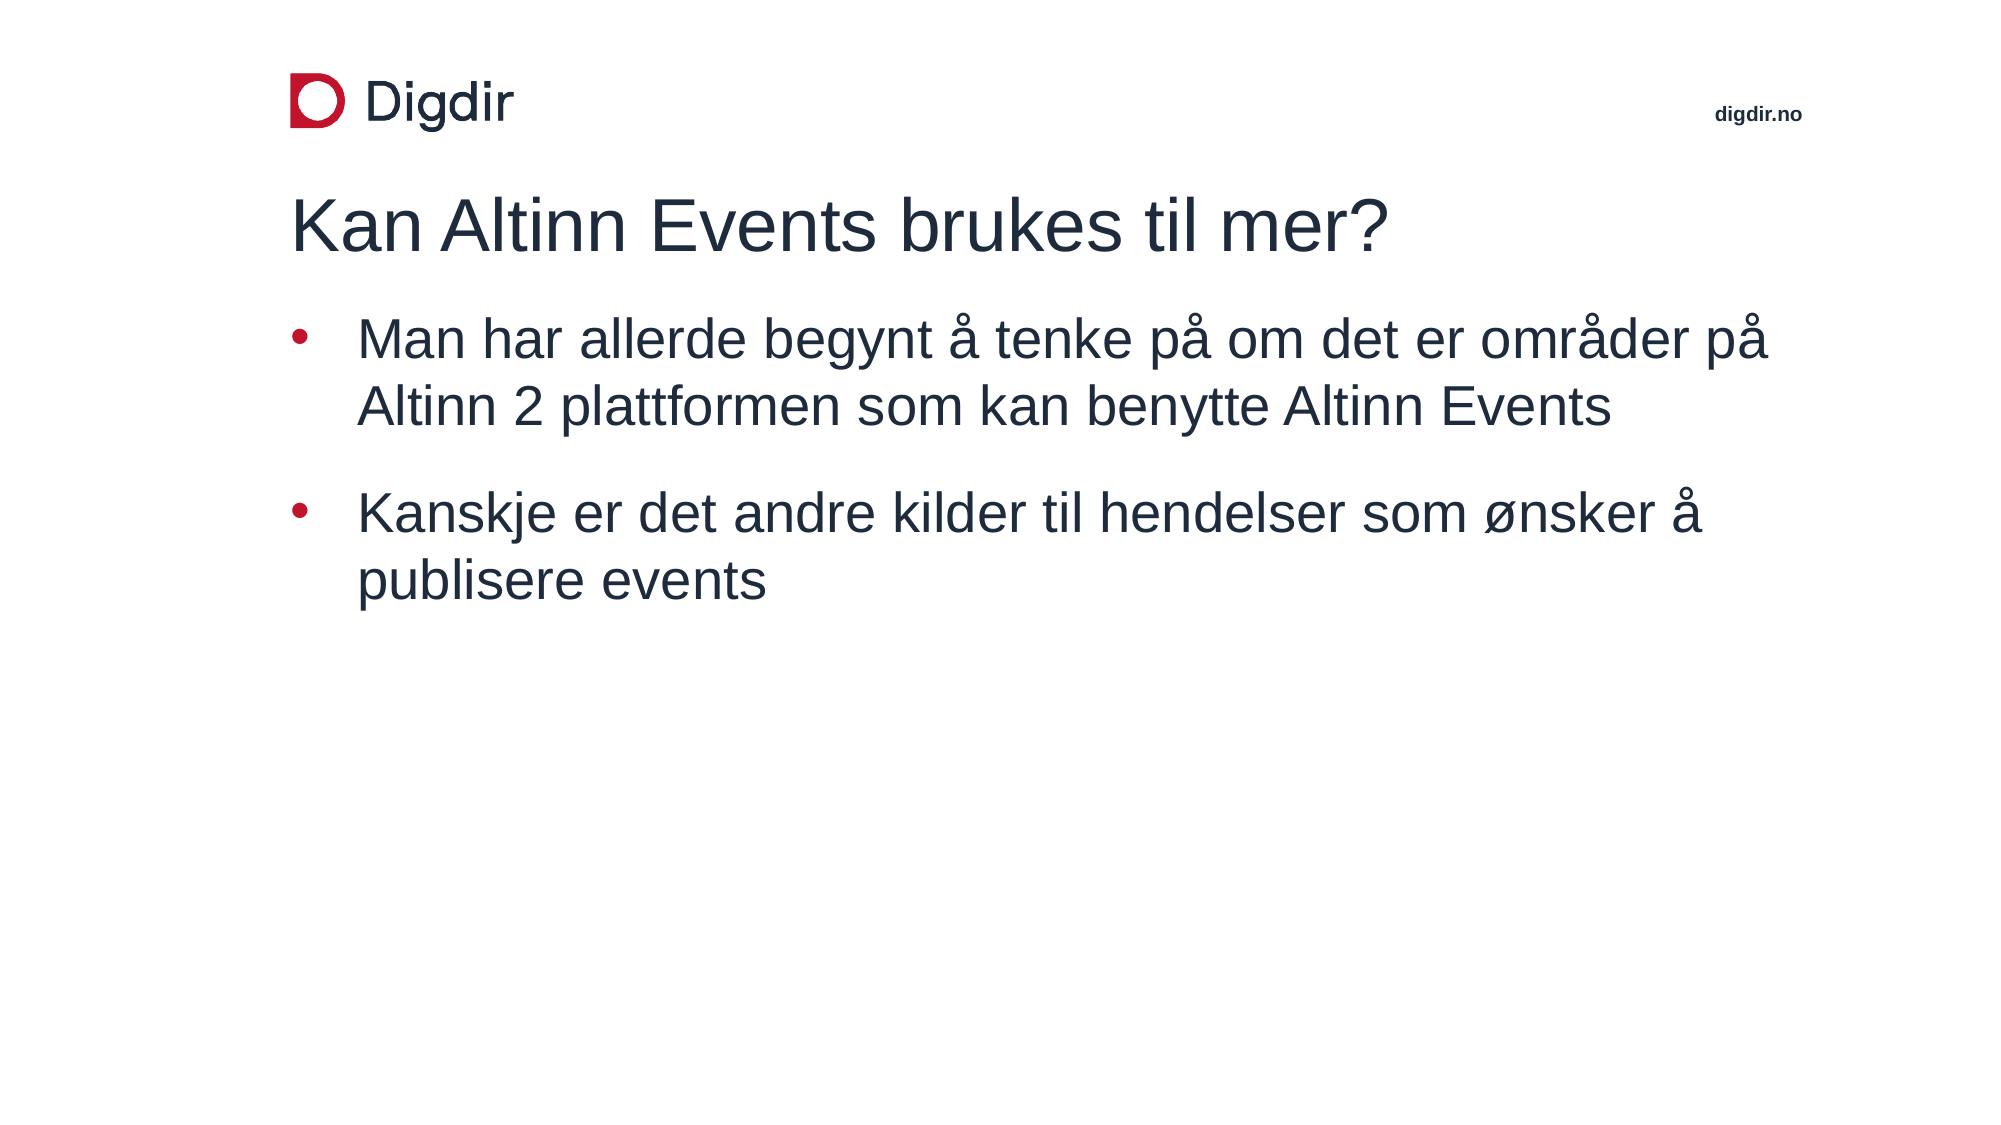

# Kan Altinn Events brukes til mer?
Man har allerde begynt å tenke på om det er områder på Altinn 2 plattformen som kan benytte Altinn Events
Kanskje er det andre kilder til hendelser som ønsker å publisere events